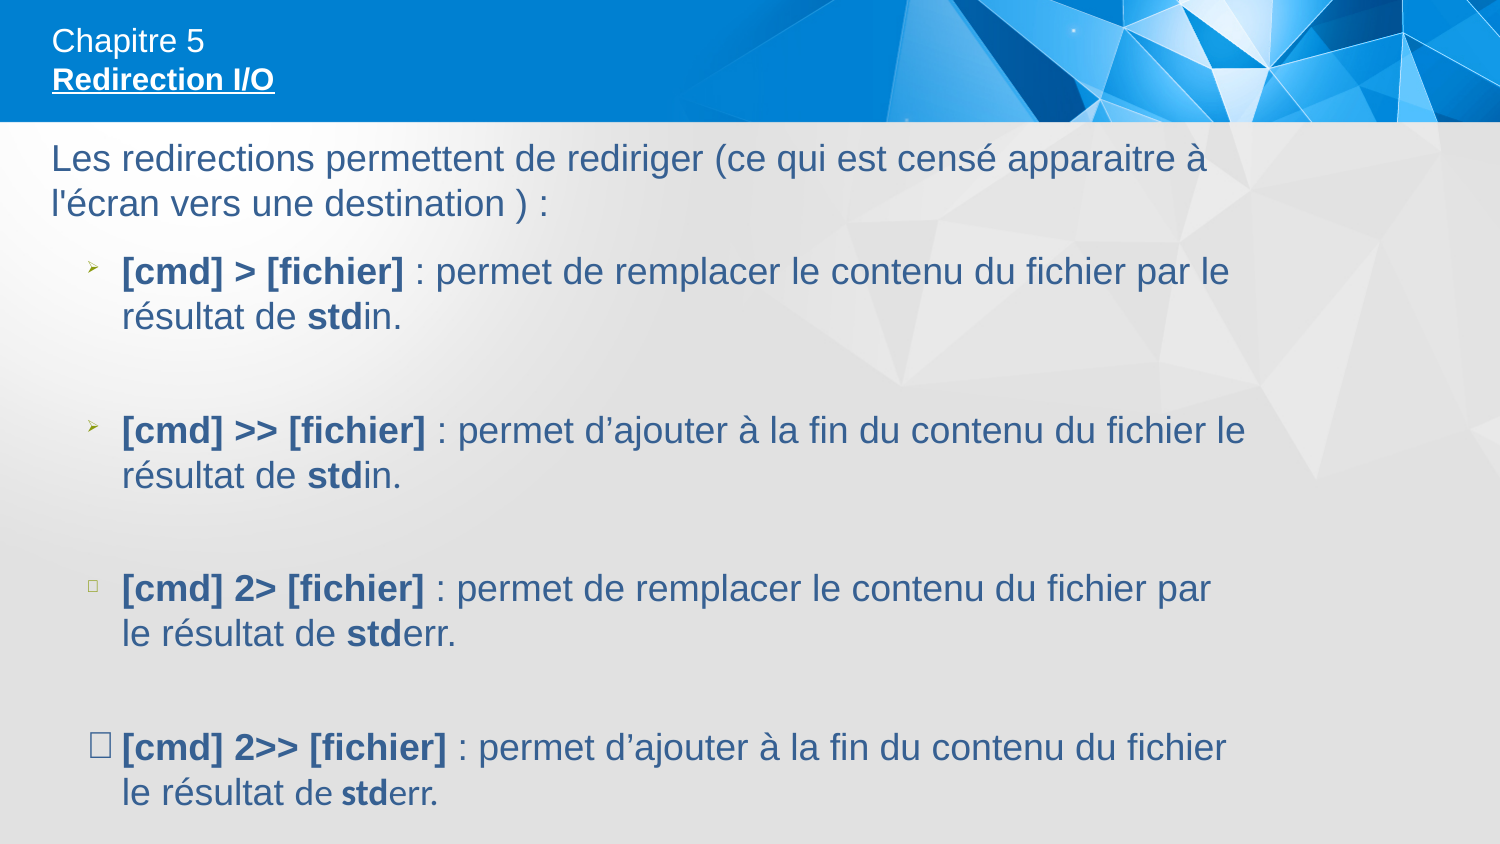

Chapitre 5

Redirection I/O
Les redirections permettent de rediriger (ce qui est censé apparaitre à l'écran vers une destination ) :
[cmd] > [fichier] : permet de remplacer le contenu du fichier par le résultat de stdin.

[cmd] >> [fichier] : permet d’ajouter à la fin du contenu du fichier le résultat de stdin.

[cmd] 2> [fichier] : permet de remplacer le contenu du fichier par le résultat de stderr.

[cmd] 2>> [fichier] : permet d’ajouter à la fin du contenu du fichier le résultat de stderr.